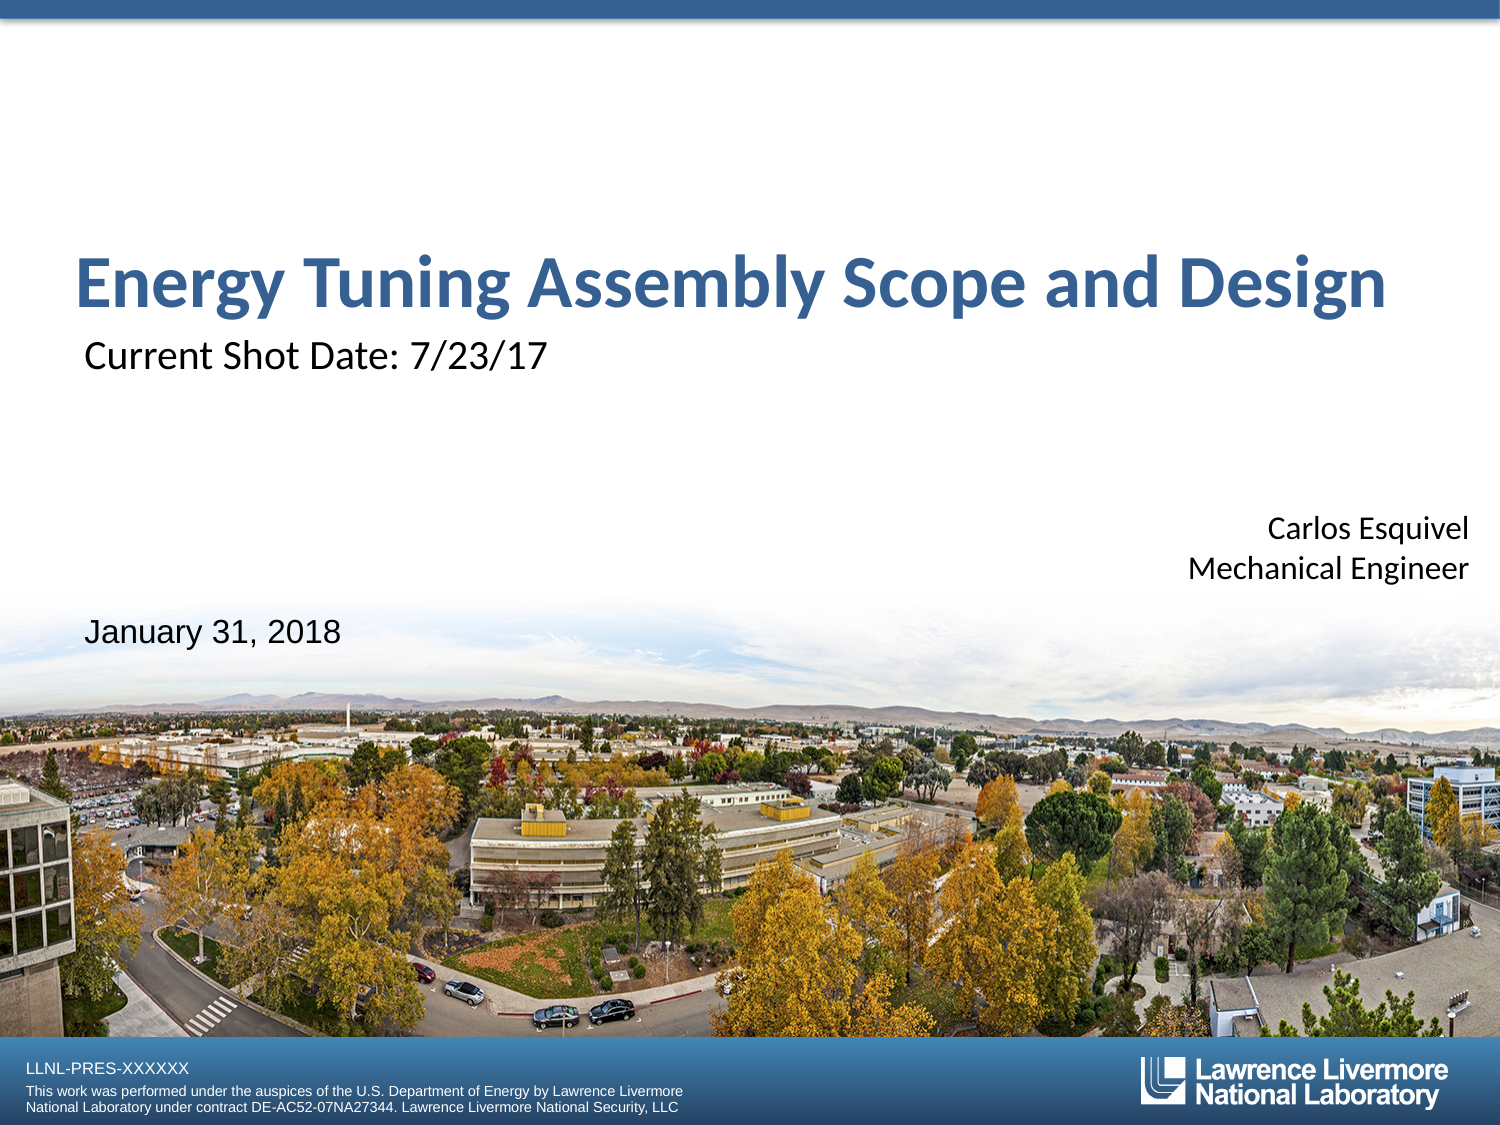

# Energy Tuning Assembly Scope and Design
Current Shot Date: 7/23/17
Carlos Esquivel
Mechanical Engineer
January 31, 2018